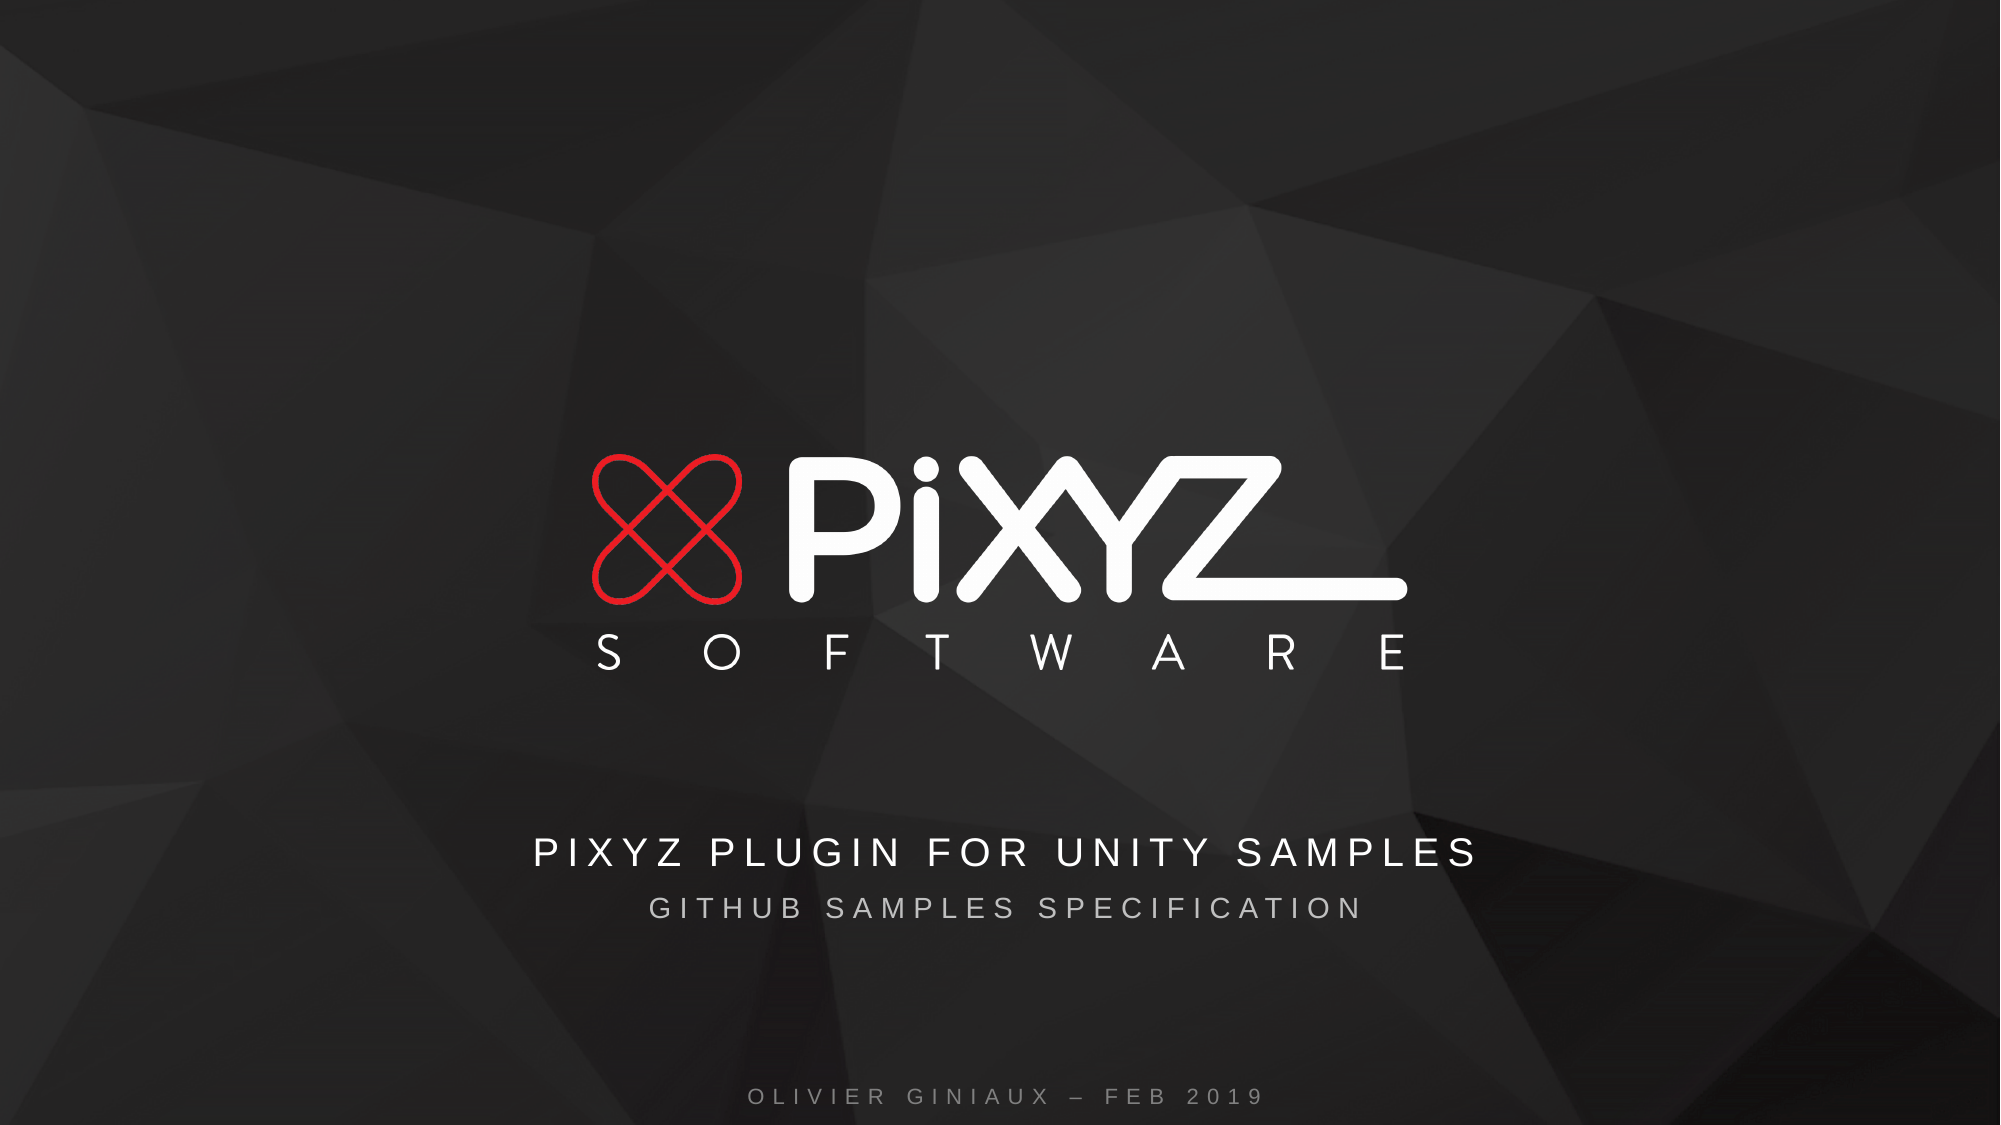

PiXYZ Plugin for Unity Samples
Github Samples Specification
Olivier Giniaux – Feb 2019